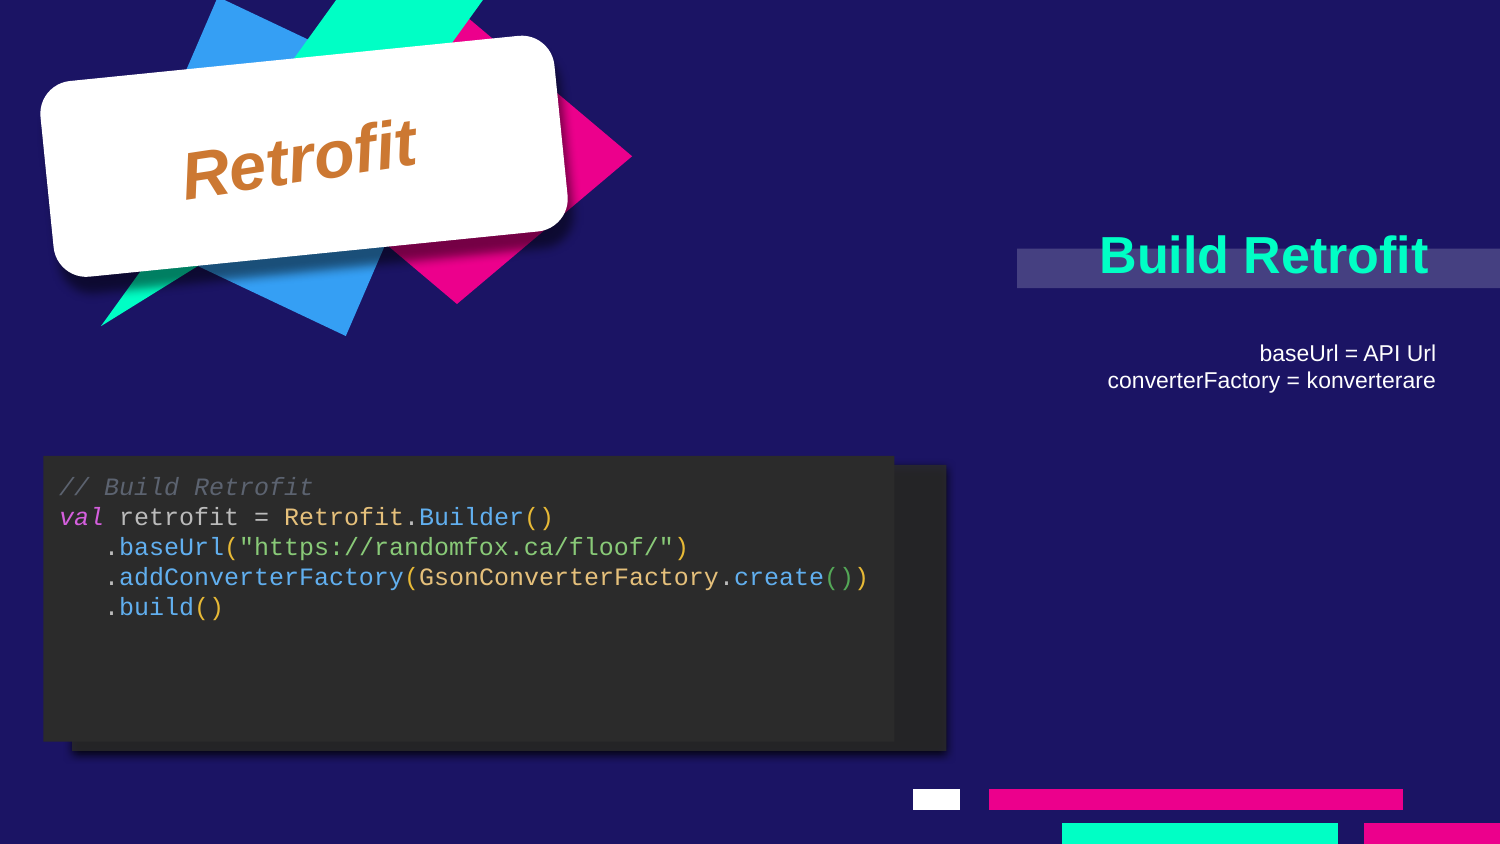

Retrofit
# Build Retrofit

baseUrl = API Url
converterFactory = konverterare

// Build Retrofit
val retrofit = Retrofit.Builder()
   .baseUrl("https://randomfox.ca/floof/")
   .addConverterFactory(GsonConverterFactory.create())
   .build()